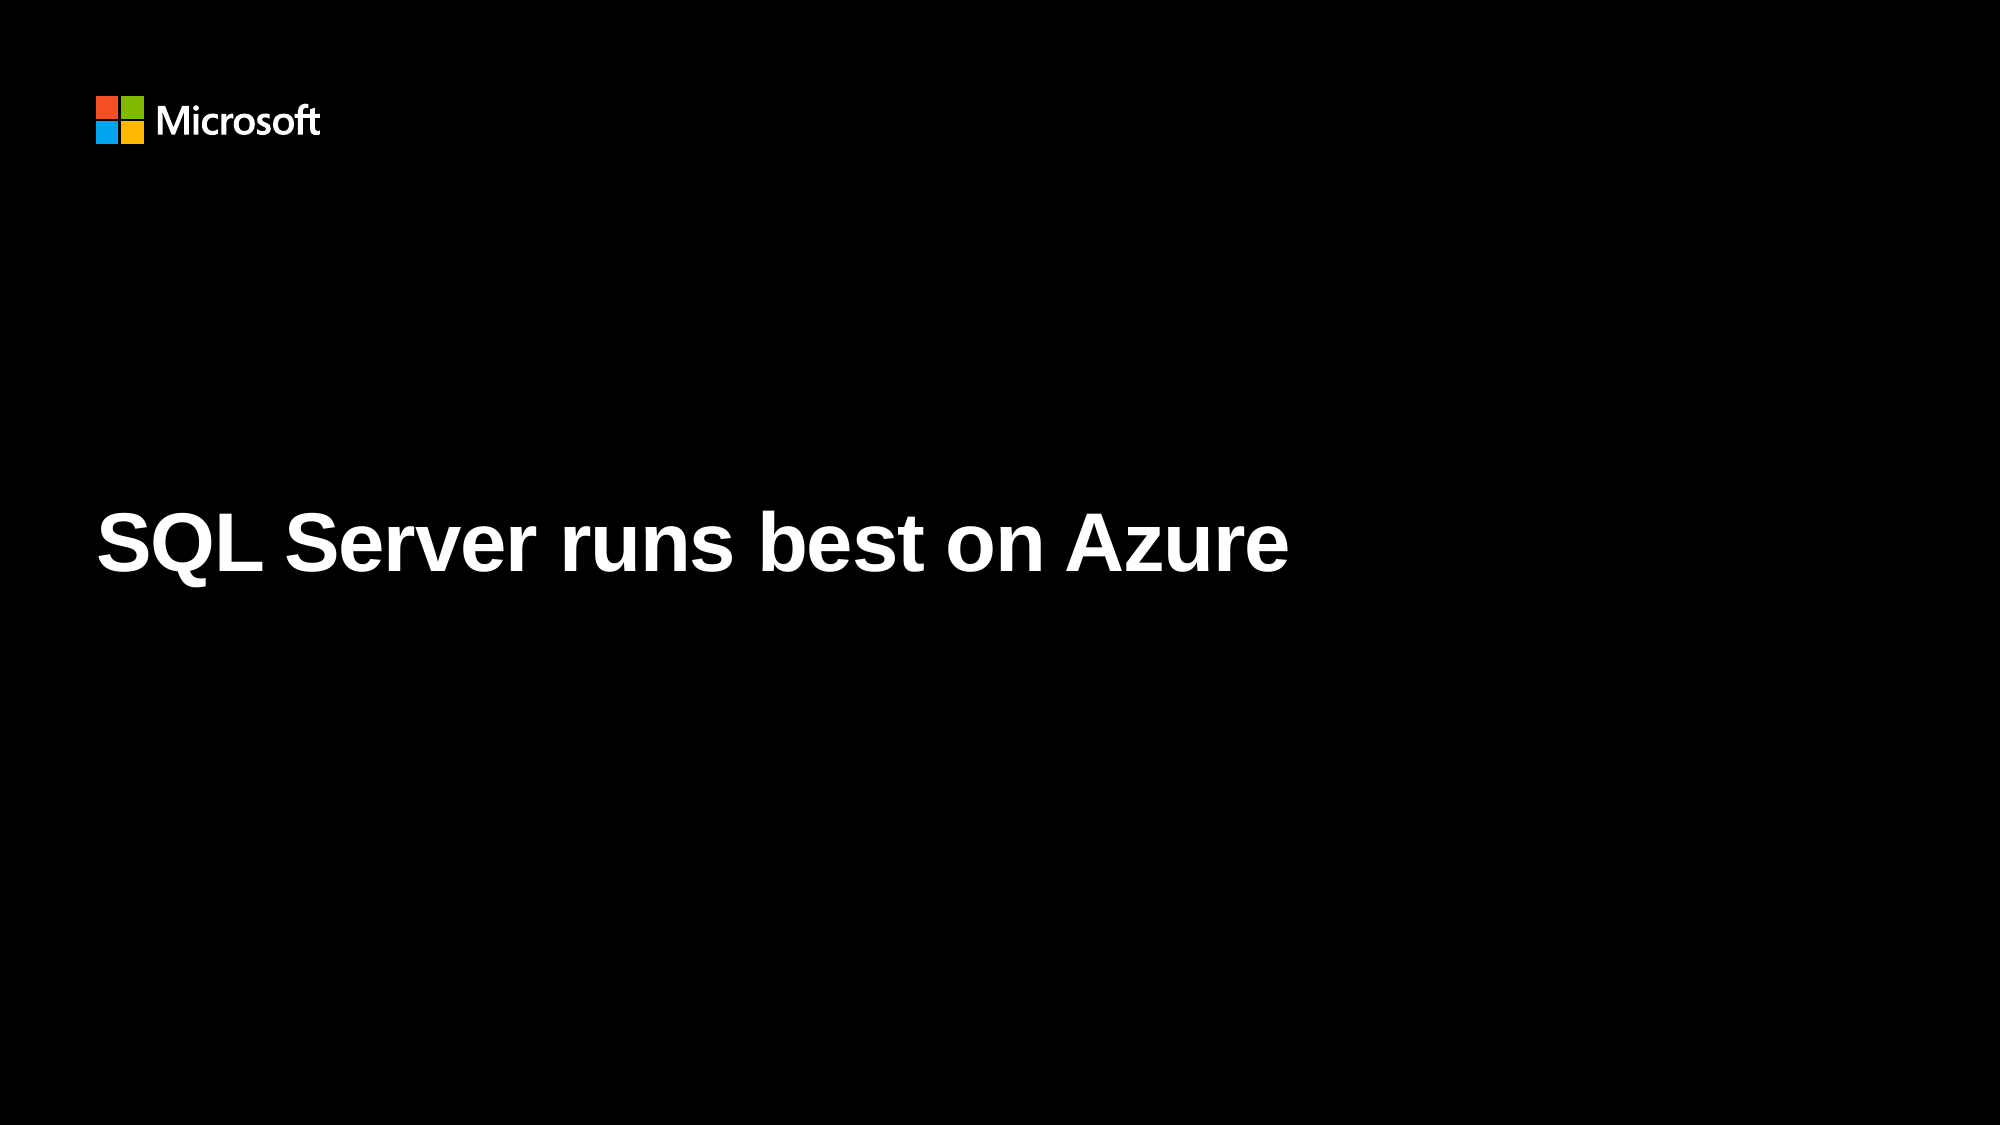

# SQL Server runs best on Azure